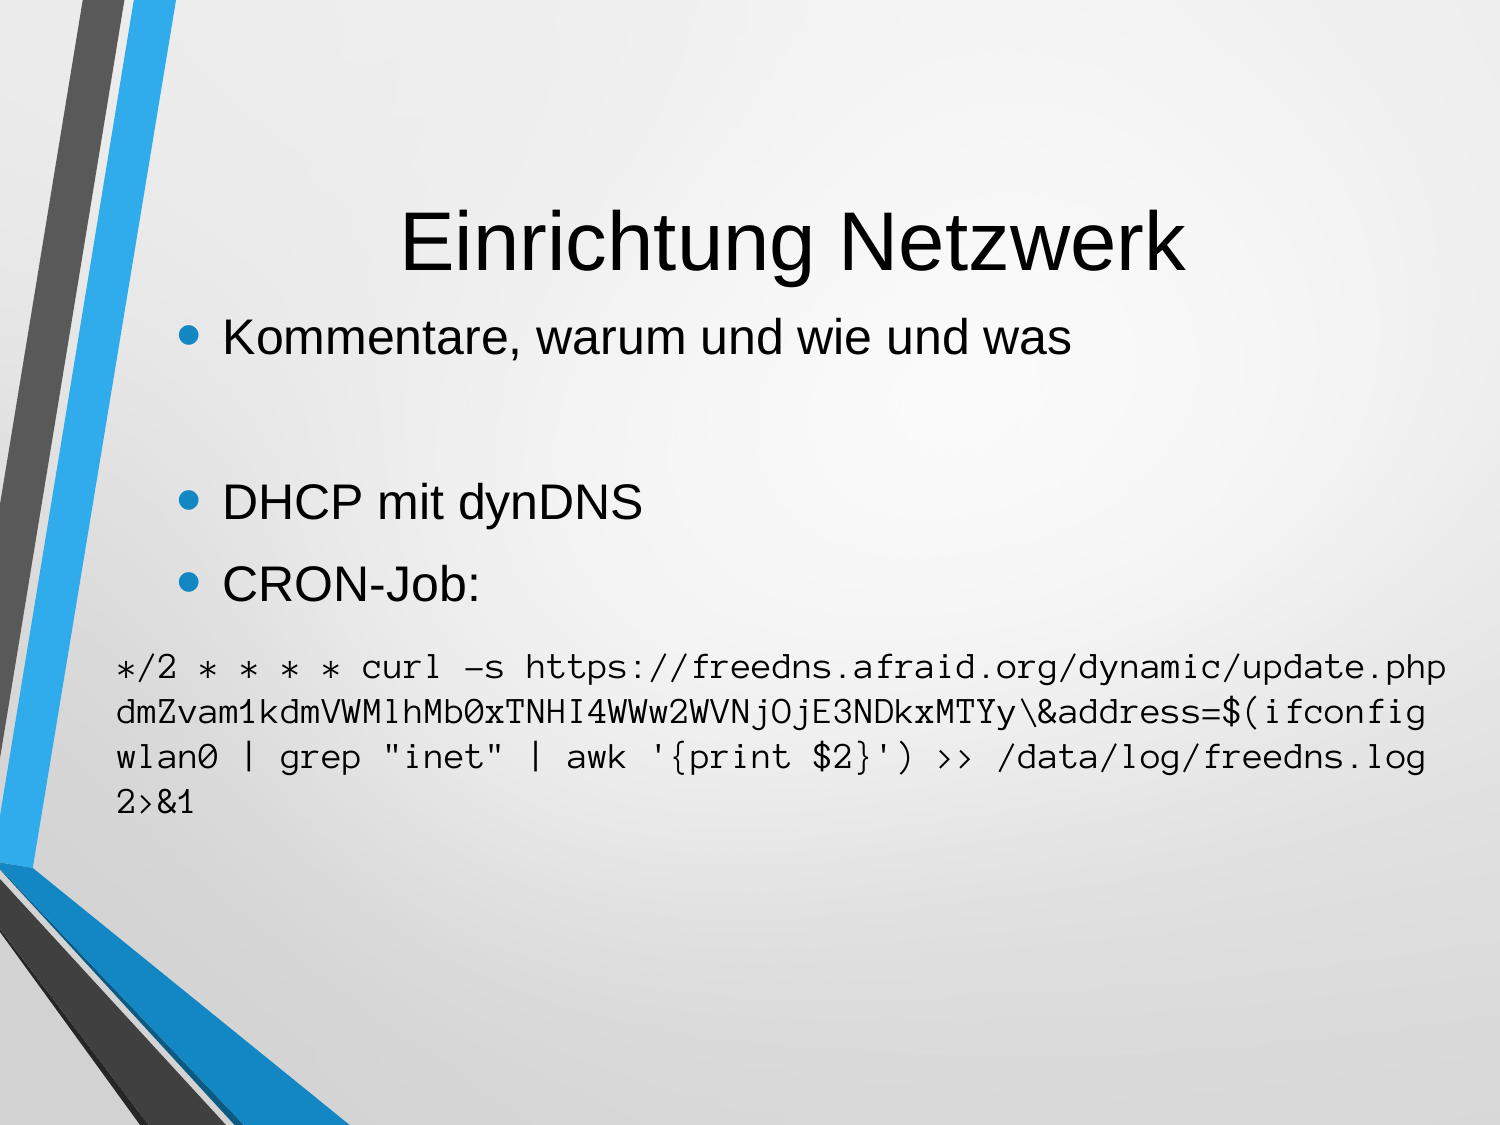

# Einrichtung Netzwerk
Kommentare, warum und wie und was

DHCP mit dynDNS
CRON-Job:

*/2 * * * * curl -s https://freedns.afraid.org/dynamic/update.php dmZvam1kdmVWMlhMb0xTNHI4WWw2WVNjOjE3NDkxMTYy\&address=$(ifconfig wlan0 | grep "inet" | awk '{print $2}') >> /data/log/freedns.log 2>&1